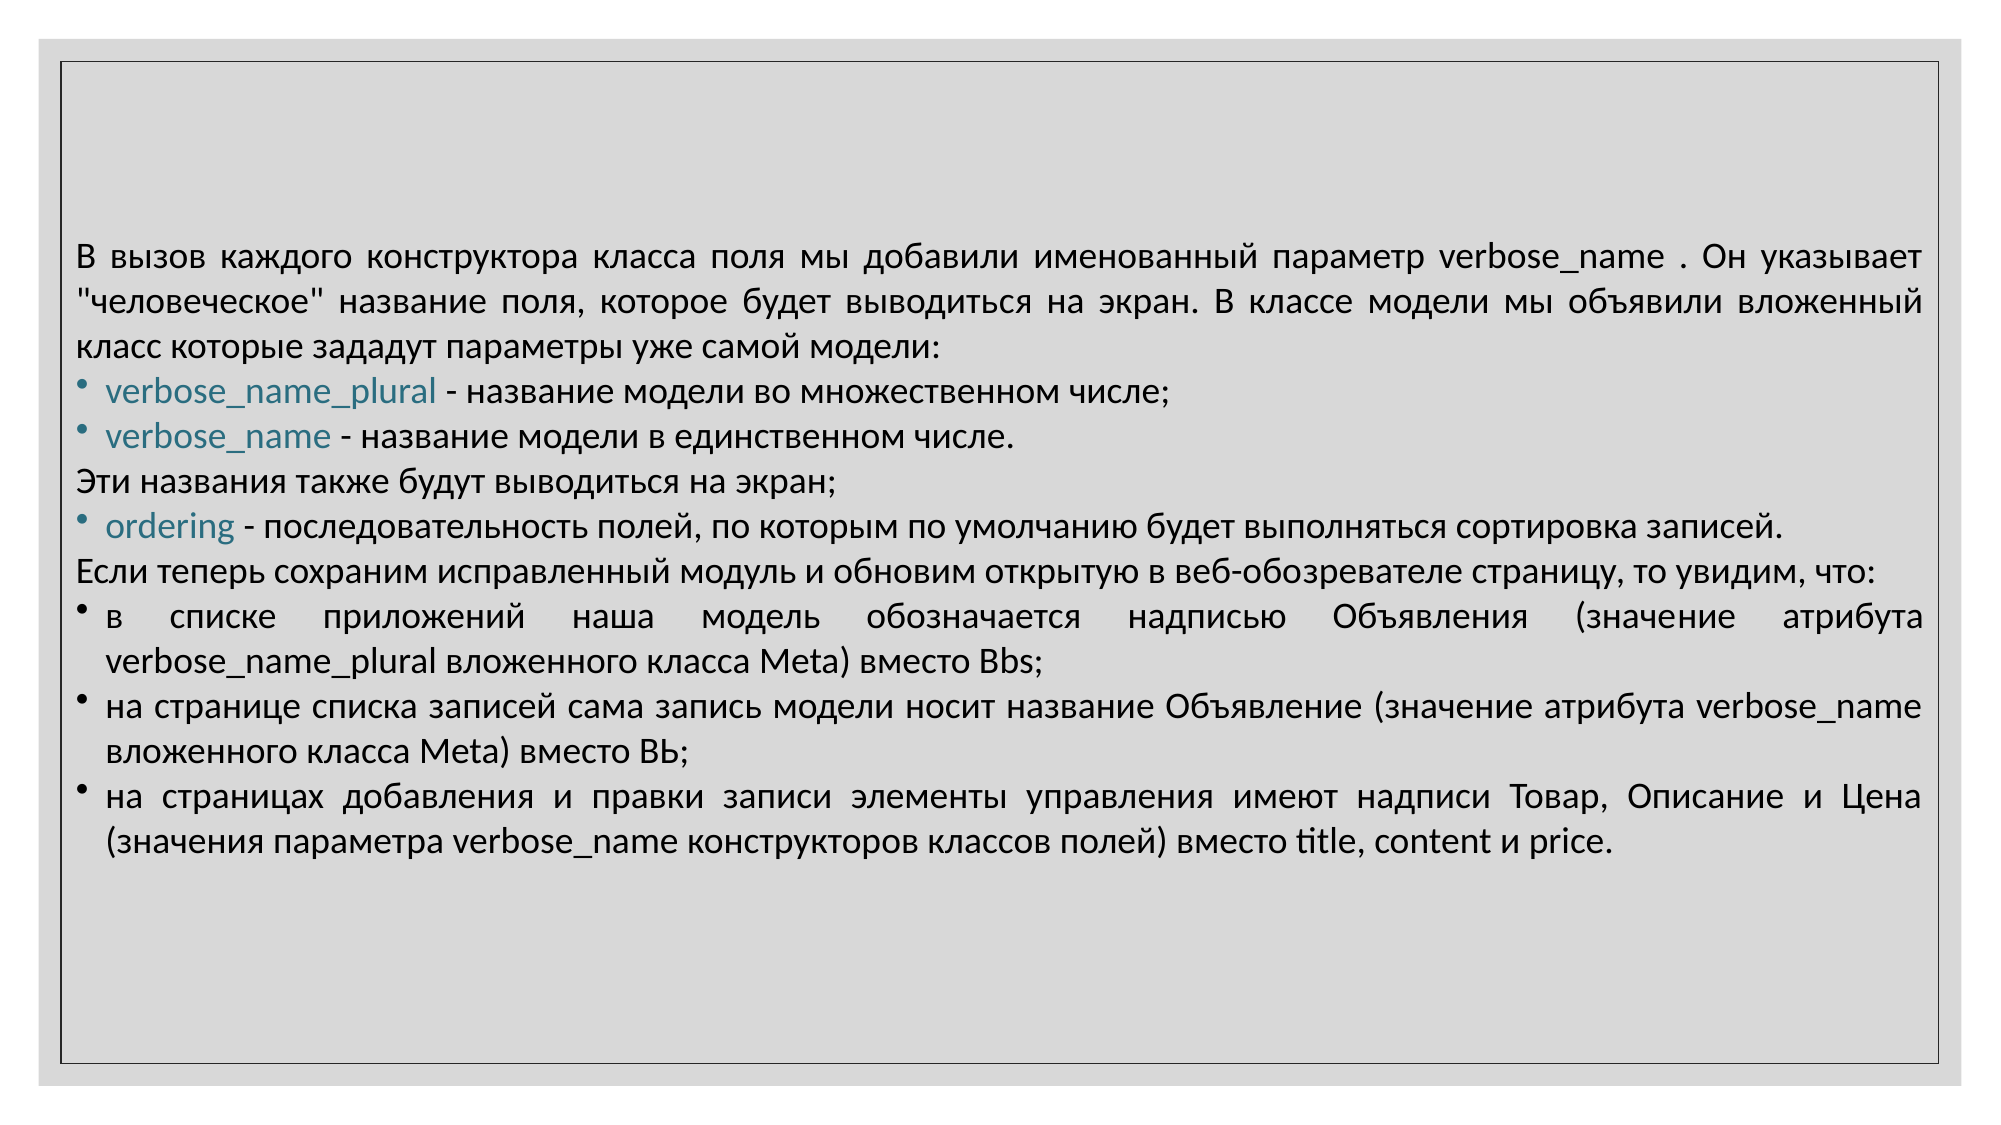

В вызов каждого конструктора класса поля мы добавили именованный параметр verbose_name . Он указывает "человеческое" название поля, которое будет выводить­ся на экран. В классе модели мы объявили вложенный класс которые зададут параметры уже самой модели:
verbose_name_plural - название модели во множественном числе;
verbose_name - название модели в единственном числе.
Эти названия также будут выводиться на экран;
ordering - последовательность полей, по которым по умолчанию будет выполняться сортировка записей.
Если теперь сохраним исправленный модуль и обновим открытую в веб-обо­зревателе страницу, то увидим, что:
в списке приложений наша модель обозначается надписью Объявления (значе­ние атрибута verbose_name_plural вложенного класса Meta) вместо Bbs;
на странице списка записей сама запись модели носит название Объявление (значение атрибута verbose_name вложенного класса Meta) вместо ВЬ;
на страницах добавления и правки записи элементы управления имеют надписи Товар, Описание и Цена (значения параметра verbose_name конструкторов классов полей) вместо title, content и price.